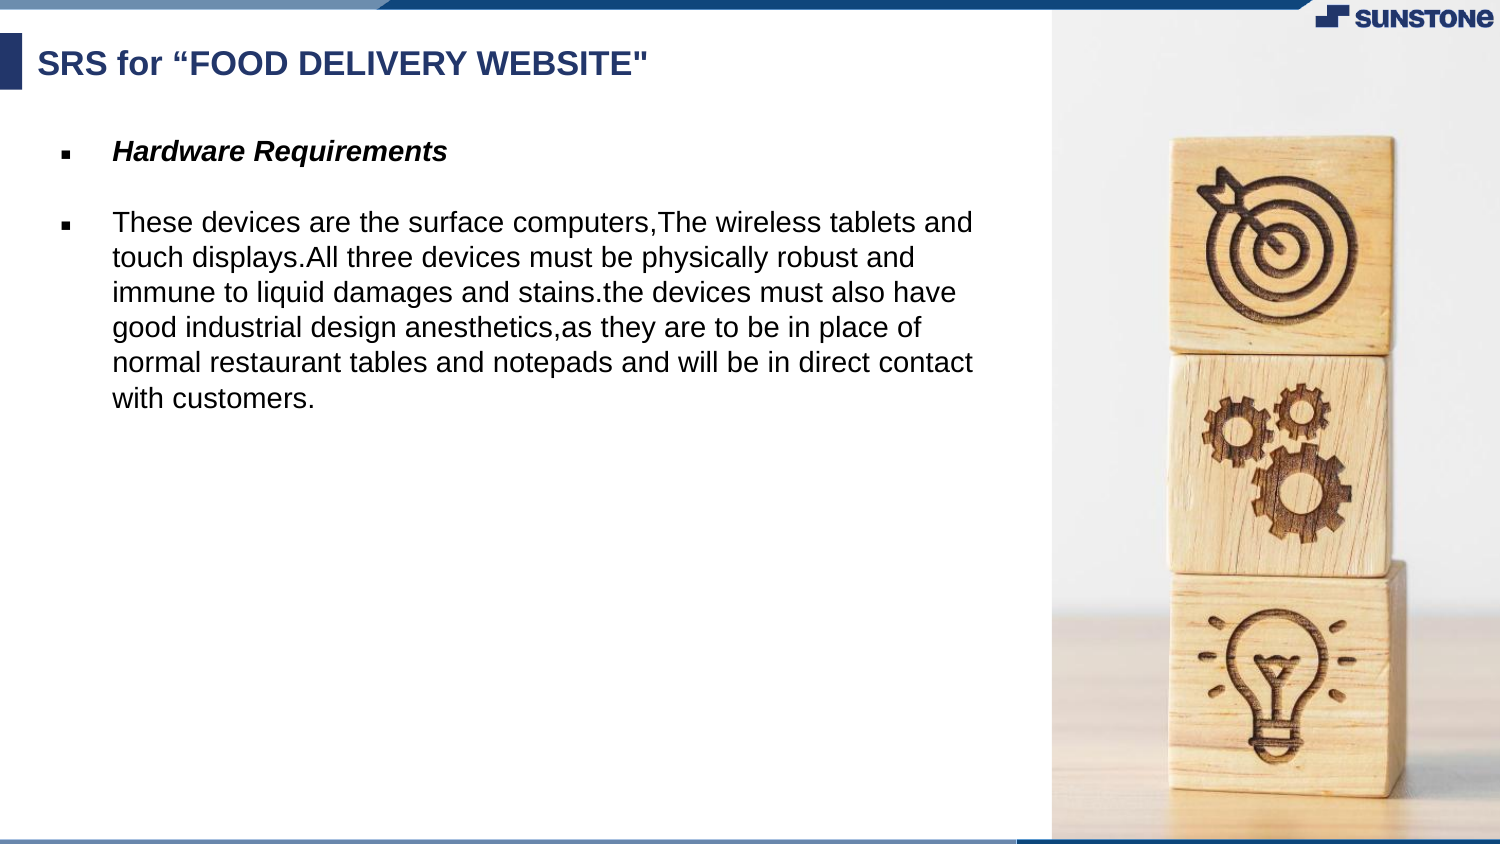

# SRS for “FOOD DELIVERY WEBSITE"
Hardware Requirements
These devices are the surface computers,The wireless tablets and touch displays.All three devices must be physically robust and immune to liquid damages and stains.the devices must also have good industrial design anesthetics,as they are to be in place of normal restaurant tables and notepads and will be in direct contact with customers.